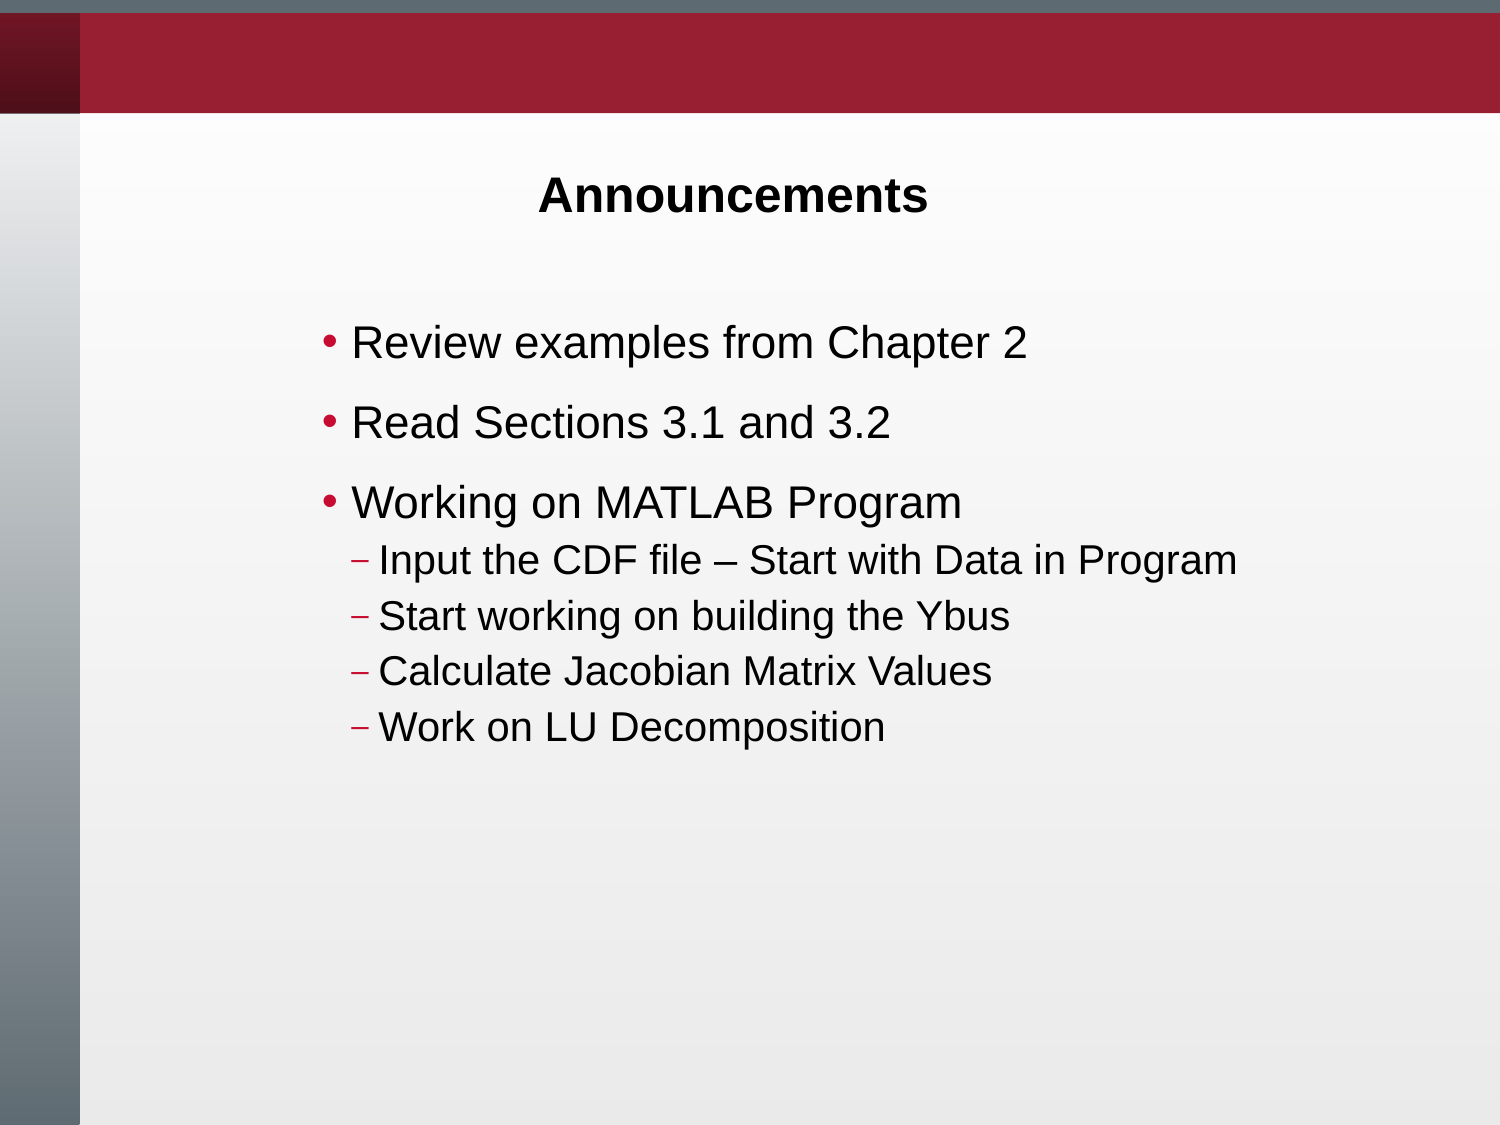

# Announcements
Review examples from Chapter 2
Read Sections 3.1 and 3.2
Working on MATLAB Program
Input the CDF file – Start with Data in Program
Start working on building the Ybus
Calculate Jacobian Matrix Values
Work on LU Decomposition